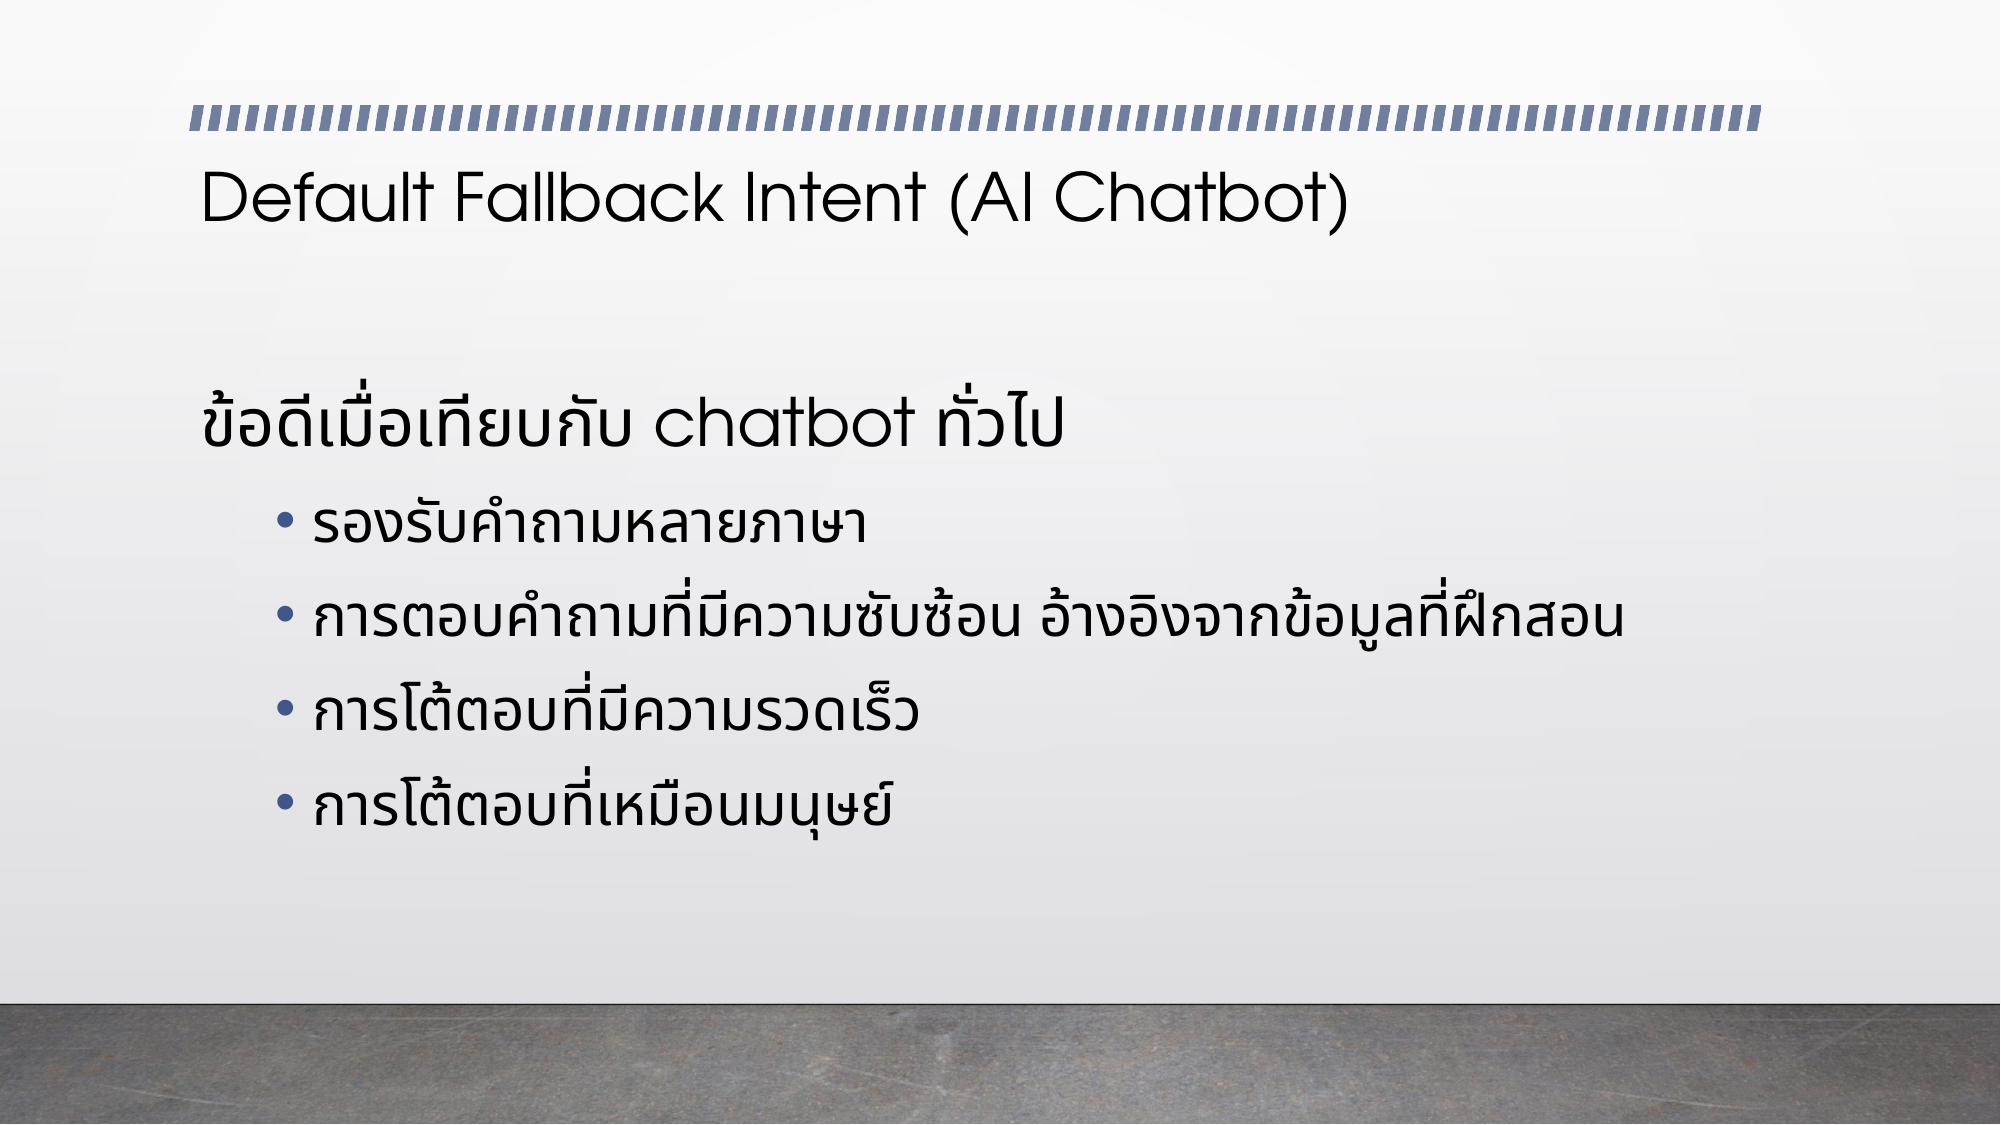

# Default Fallback Intent (AI Chatbot)
ข้อดีเมื่อเทียบกับ chatbot ทั่วไป
รองรับคำถามหลายภาษา
การตอบคำถามที่มีความซับซ้อน อ้างอิงจากข้อมูลที่ฝึกสอน
การโต้ตอบที่มีความรวดเร็ว
การโต้ตอบที่เหมือนมนุษย์